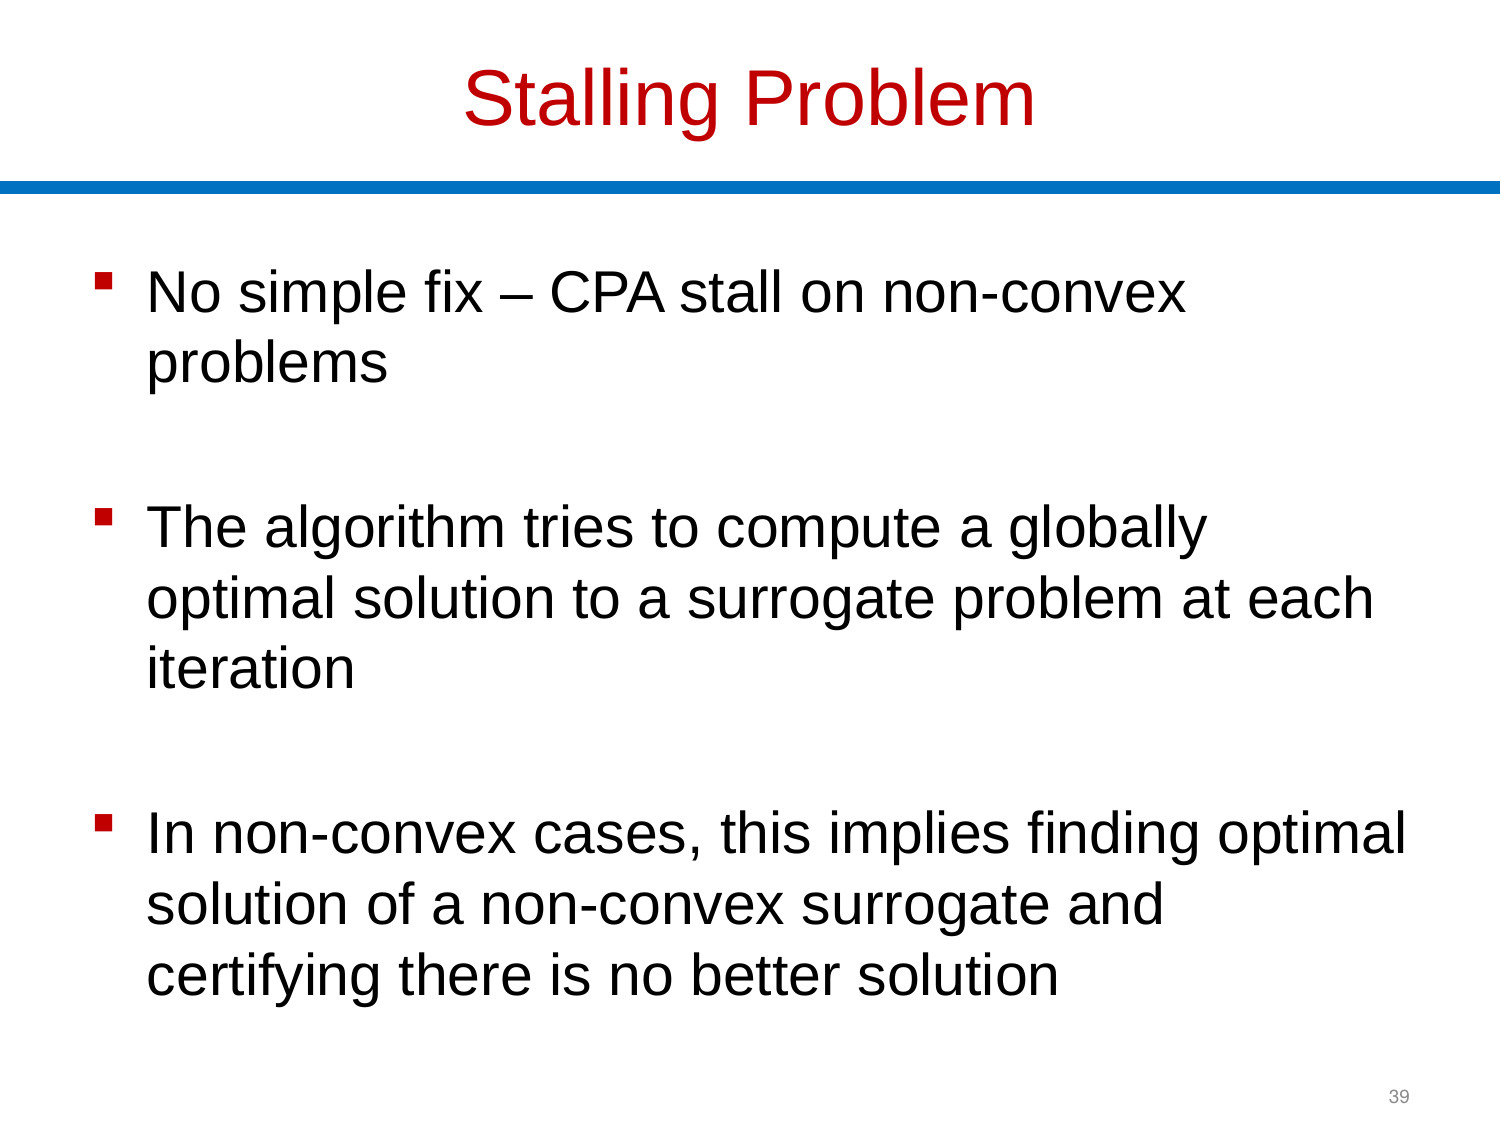

# Stalling Problem
No simple fix – CPA stall on non-convex problems

The algorithm tries to compute a globally optimal solution to a surrogate problem at each iteration

In non-convex cases, this implies finding optimal solution of a non-convex surrogate and certifying there is no better solution
39